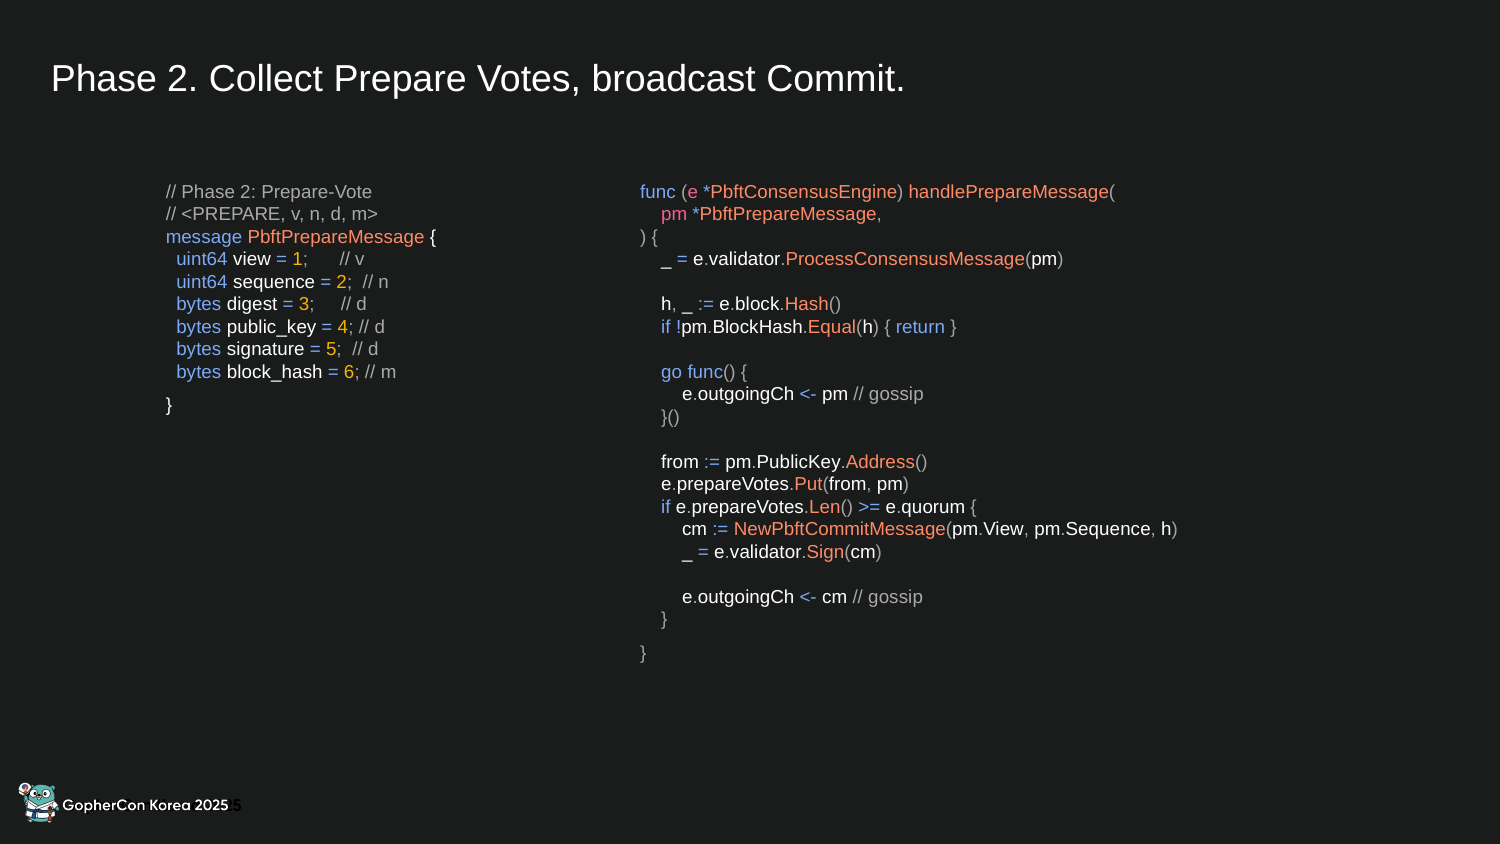

Phase 2. Collect Prepare Votes, broadcast Commit.
// Phase 2: Prepare-Vote
// <PREPARE, v, n, d, m>
message PbftPrepareMessage {
  uint64 view = 1;      // v
  uint64 sequence = 2;  // n
  bytes digest = 3;     // d
  bytes public_key = 4; // d
  bytes signature = 5;  // d
  bytes block_hash = 6; // m
}

func (e *PbftConsensusEngine) handlePrepareMessage(
    pm *PbftPrepareMessage,
) {
    _ = e.validator.ProcessConsensusMessage(pm)

    h, _ := e.block.Hash()
    if !pm.BlockHash.Equal(h) { return }

    go func() {
        e.outgoingCh <- pm // gossip
    }()

    from := pm.PublicKey.Address()
    e.prepareVotes.Put(from, pm)
    if e.prepareVotes.Len() >= e.quorum {
        cm := NewPbftCommitMessage(pm.View, pm.Sequence, h)
        _ = e.validator.Sign(cm)

        e.outgoingCh <- cm // gossip
    }
}